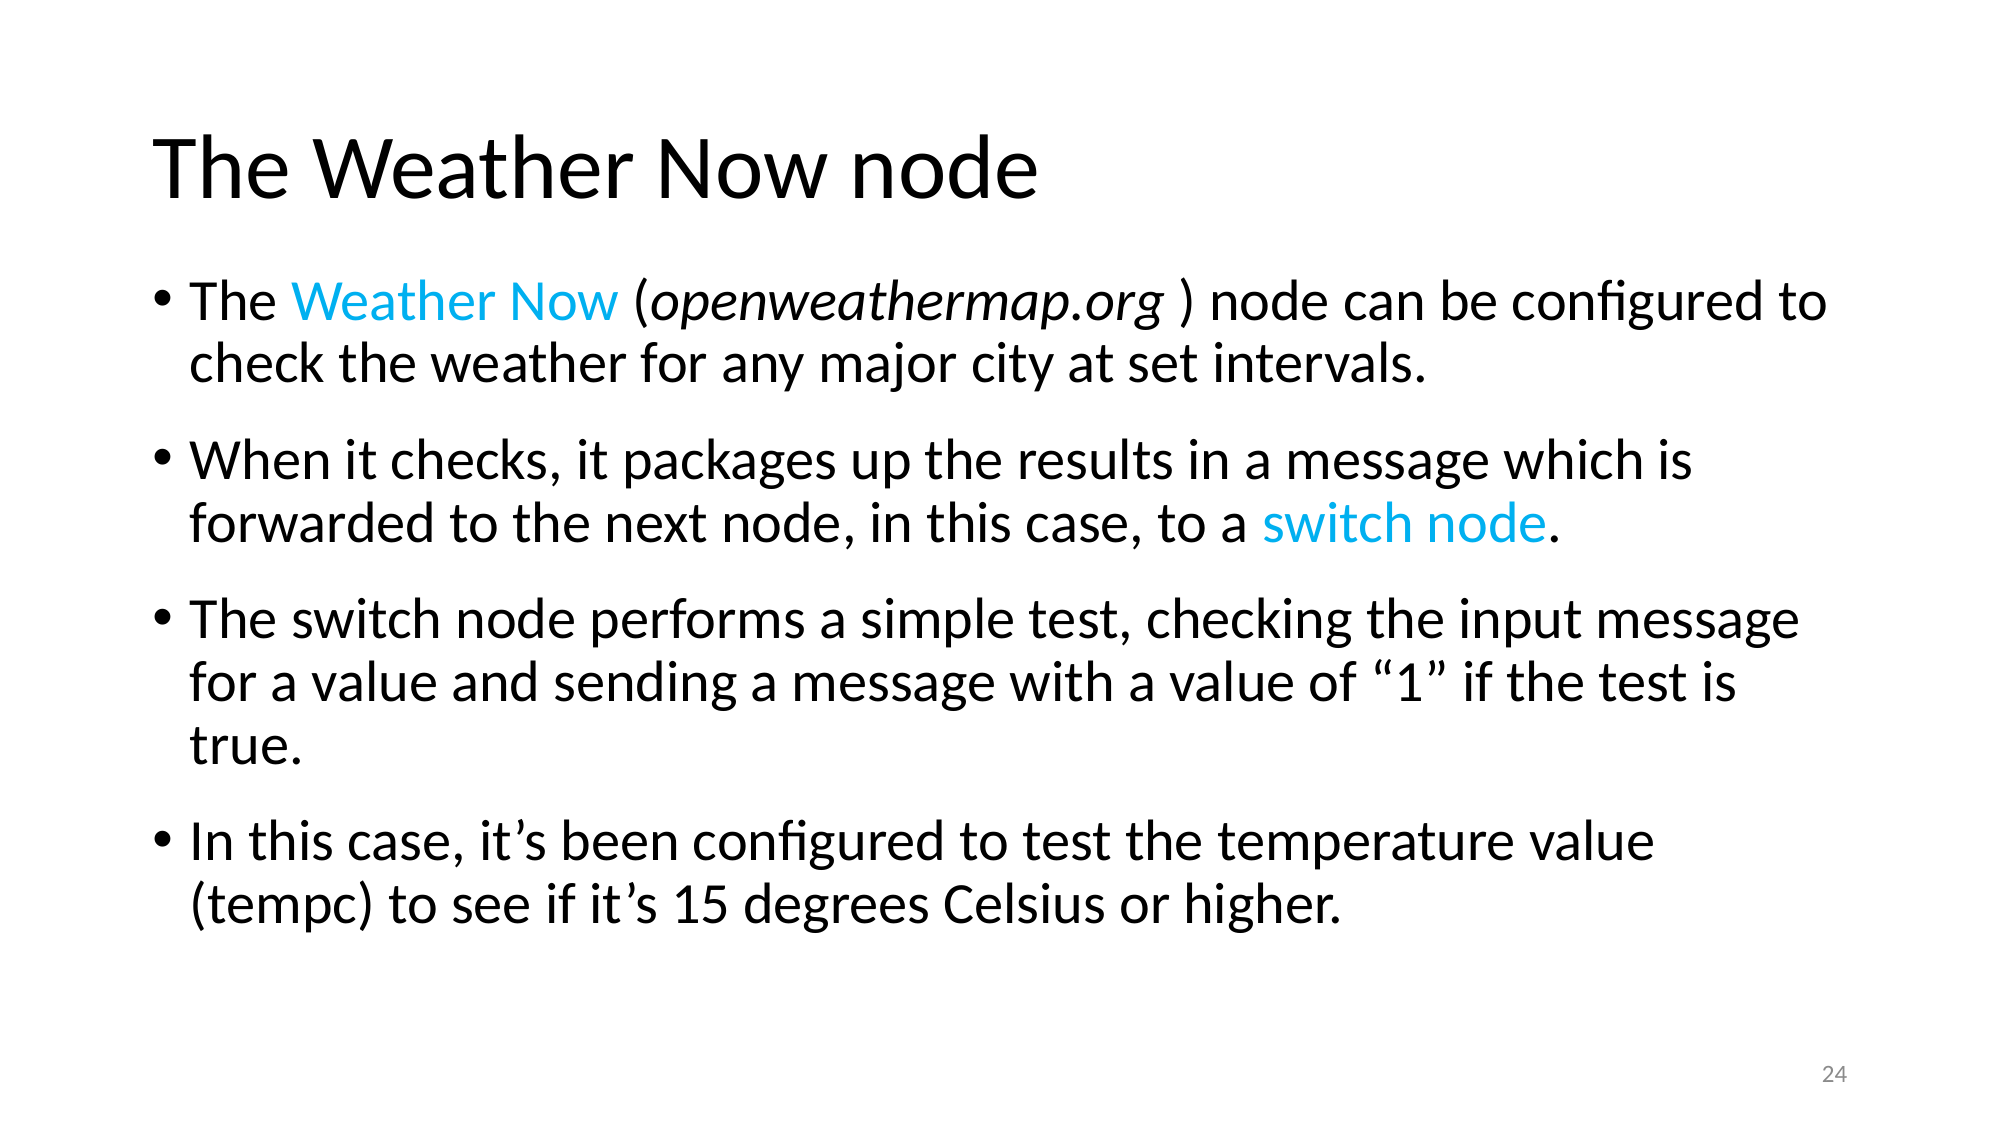

# The Weather Now node
The Weather Now (openweathermap.org ) node can be configured to check the weather for any major city at set intervals.
When it checks, it packages up the results in a message which is forwarded to the next node, in this case, to a switch node.
The switch node performs a simple test, checking the input message for a value and sending a message with a value of “1” if the test is true.
In this case, it’s been configured to test the temperature value (tempc) to see if it’s 15 degrees Celsius or higher.
24